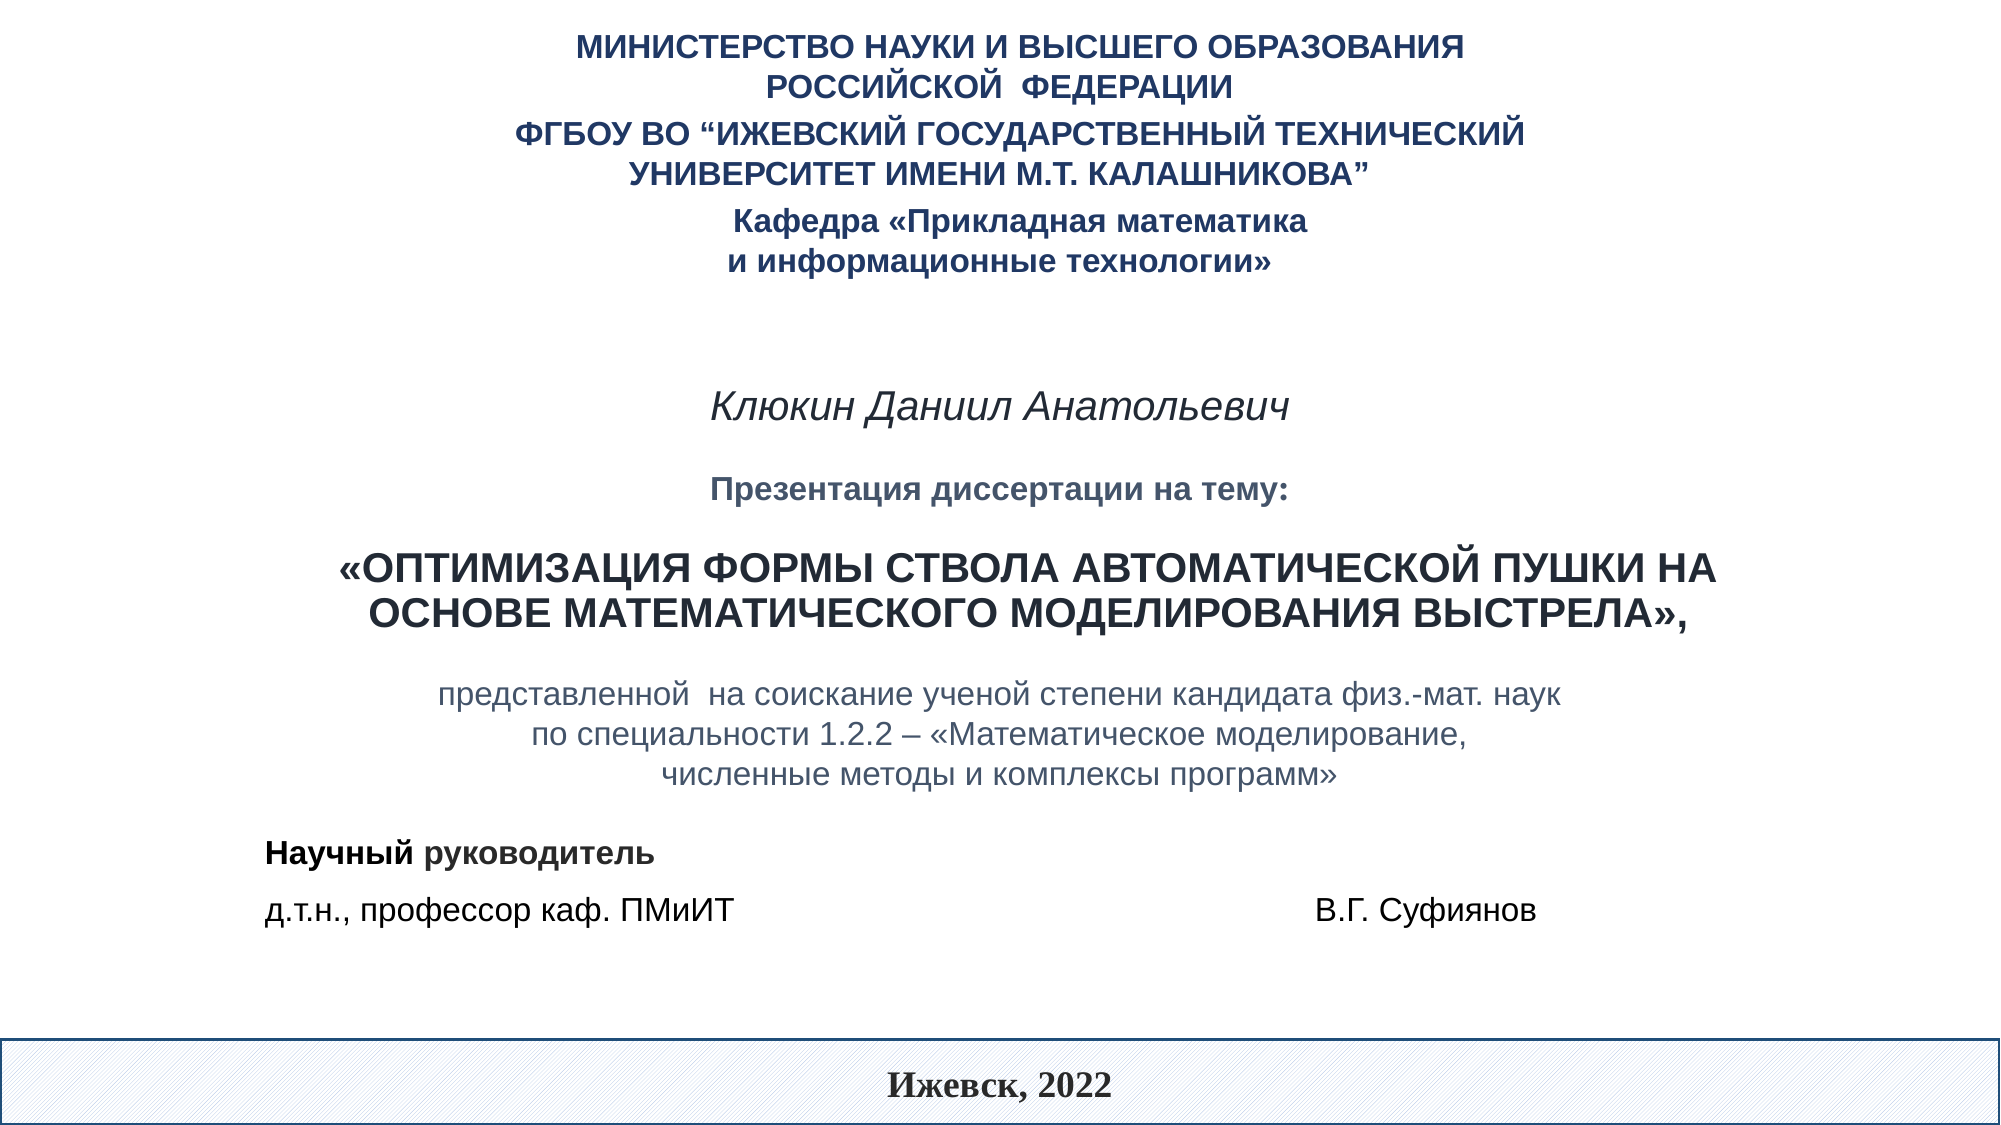

МИНИСТЕРСТВО НАУКИ И ВЫСШЕГО ОБРАЗОВАНИЯ
РОССИЙСКОЙ  ФЕДЕРАЦИИ
ФГБОУ ВО “ИЖЕВСКИЙ ГОСУДАРСТВЕННЫЙ ТЕХНИЧЕСКИЙ
УНИВЕРСИТЕТ ИМЕНИ М.Т. КАЛАШНИКОВА”
Кафедра «Прикладная математика
и информационные технологии»
Клюкин Даниил Анатольевич
Презентация диссертации на тему:
# «оптимизация формы ствола автоматической пушки на основе математического моделирования выстрела»,
представленной  на соискание ученой степени кандидата физ.-мат. наук
по специальности 1.2.2 – «Математическое моделирование,
численные методы и комплексы программ»
Научный руководитель
д.т.н., профессор каф. ПМиИТ                                                            	В.Г. Суфиянов
Ижевск, 2022